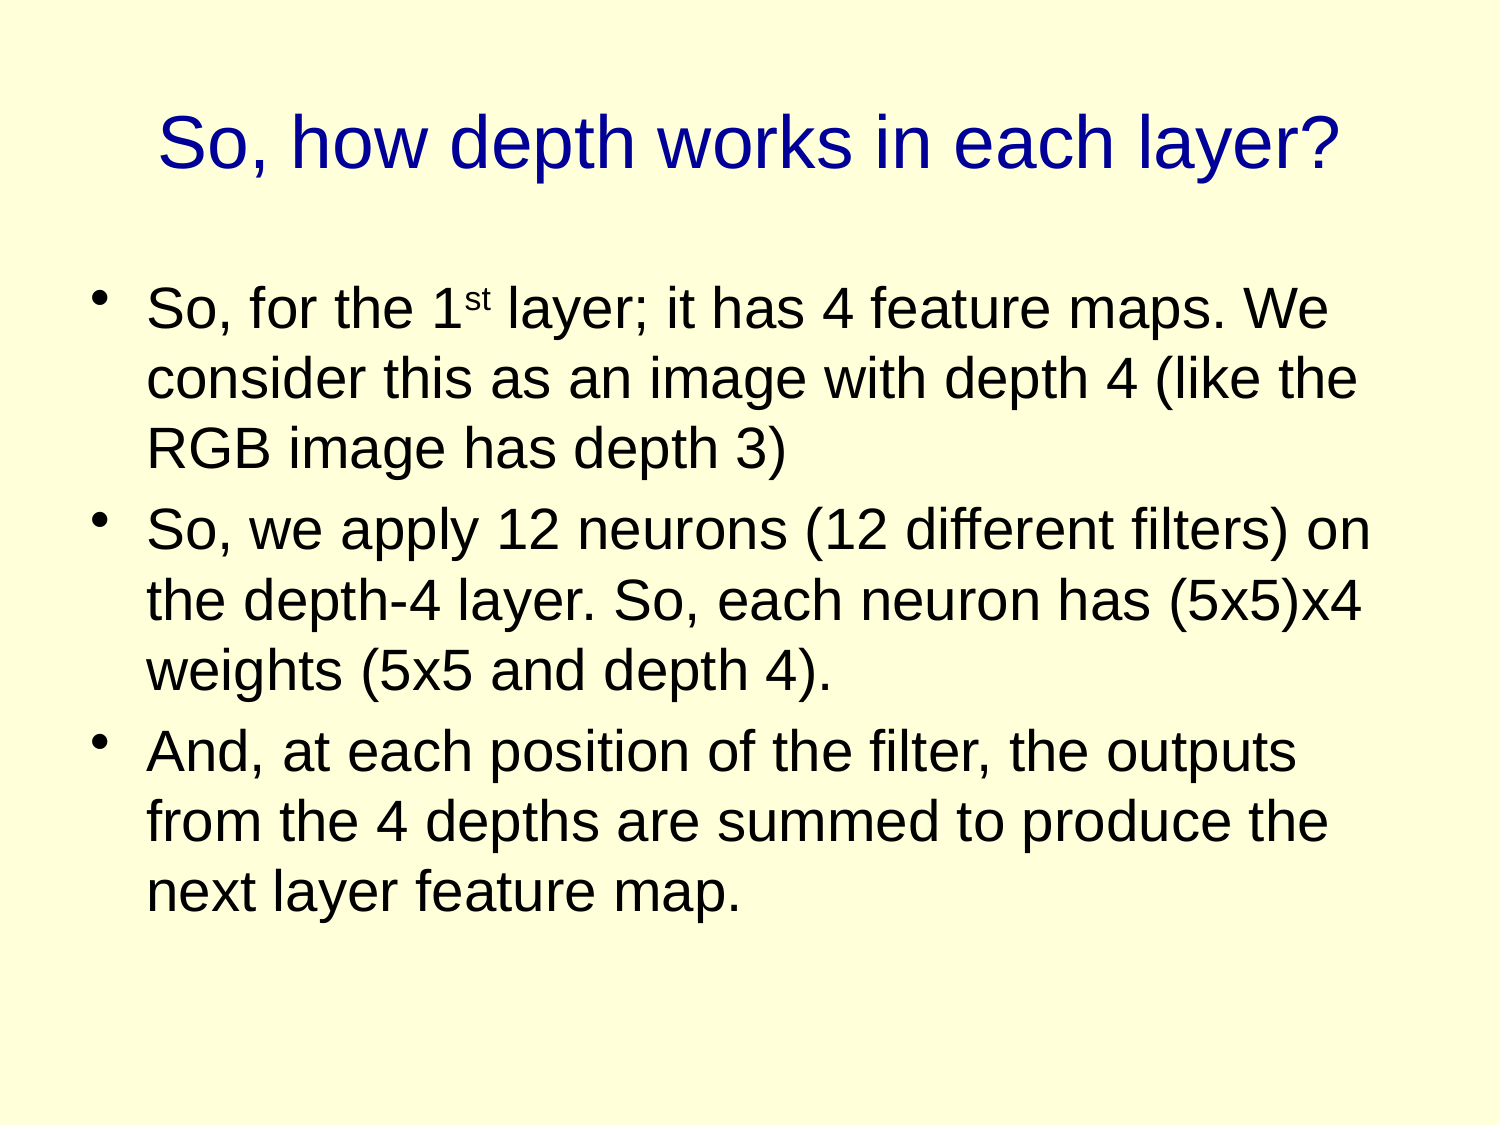

# So, how depth works in each layer?
So, for the 1st layer; it has 4 feature maps. We consider this as an image with depth 4 (like the RGB image has depth 3)
So, we apply 12 neurons (12 different filters) on the depth-4 layer. So, each neuron has (5x5)x4 weights (5x5 and depth 4).
And, at each position of the filter, the outputs from the 4 depths are summed to produce the next layer feature map.